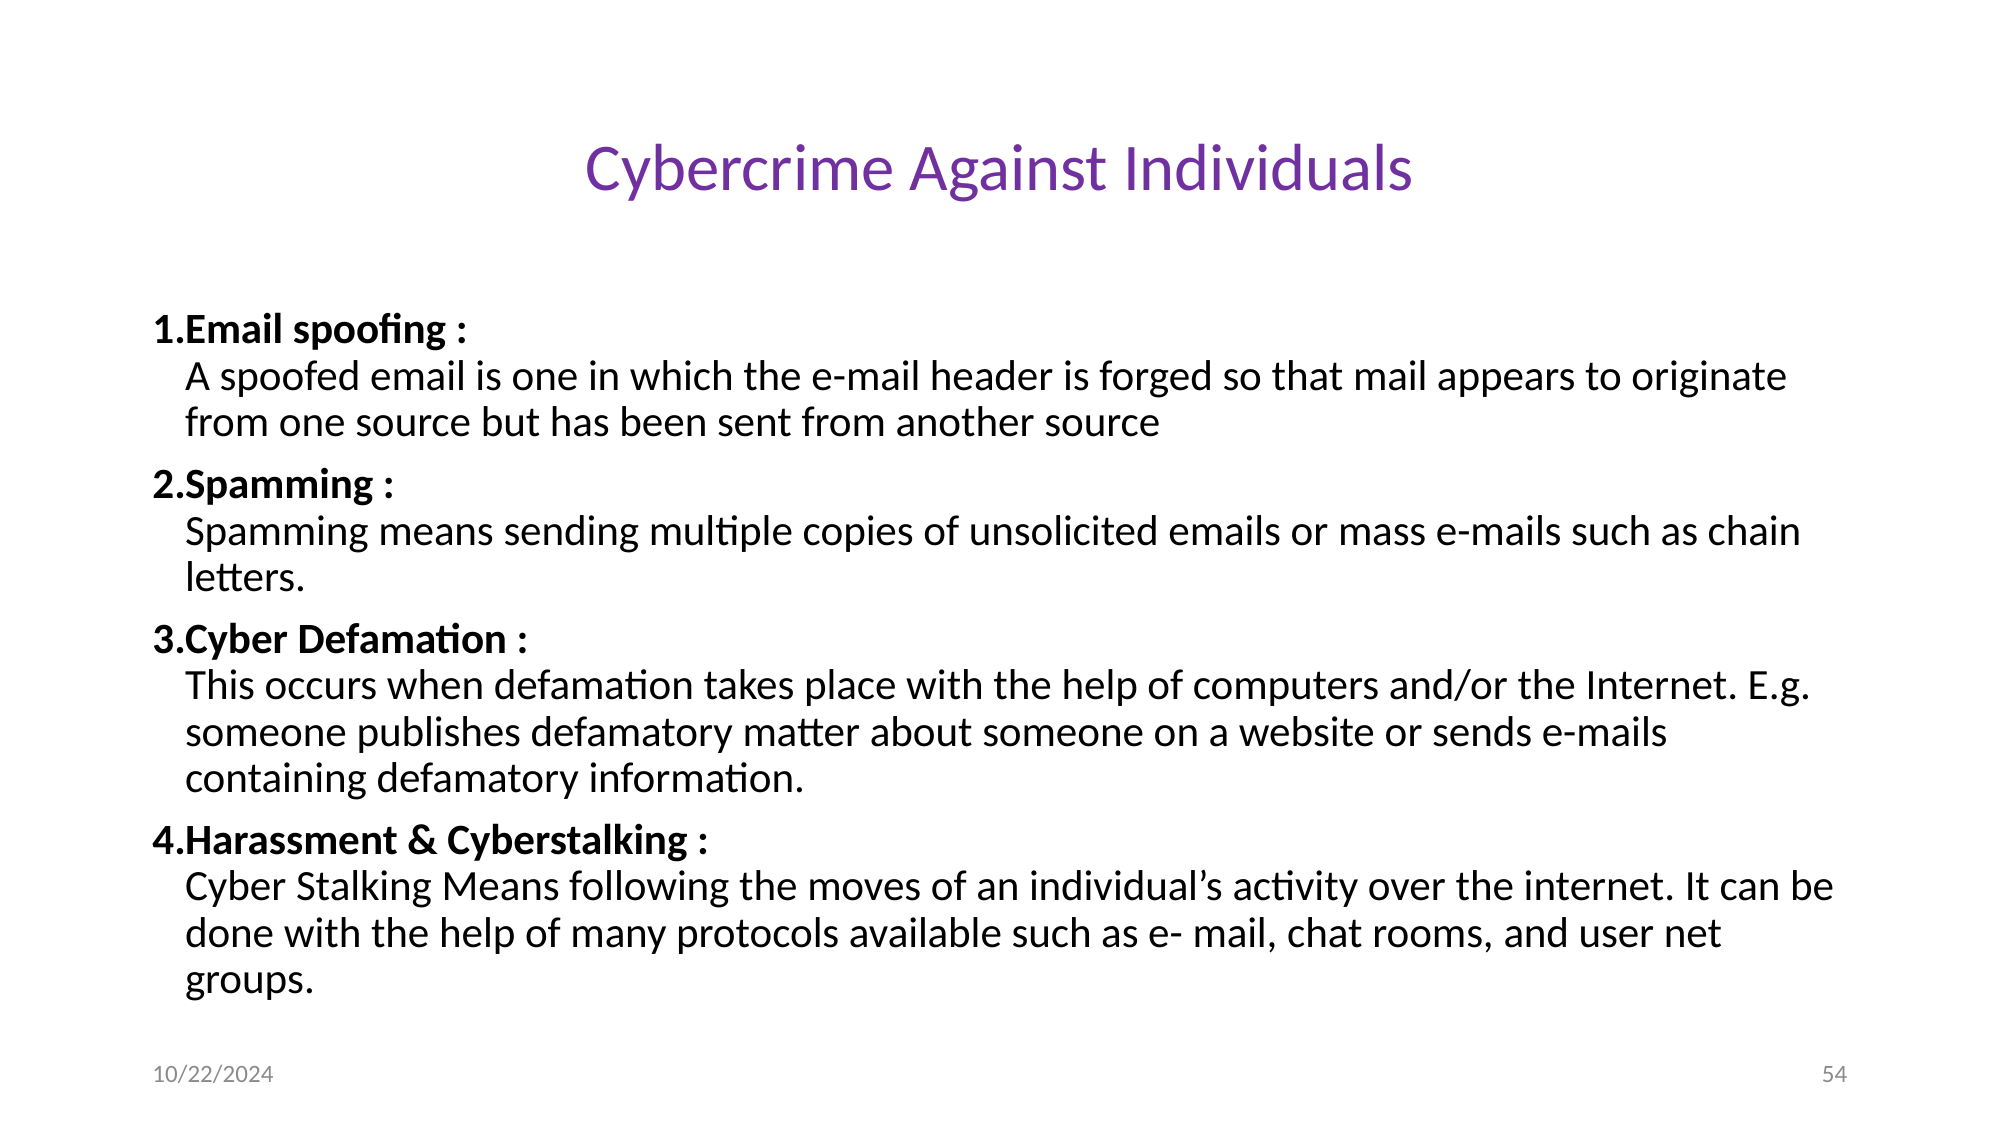

# Cybercrime Against Individuals
Email spoofing :
A spoofed email is one in which the e-mail header is forged so that mail appears to originate from one source but has been sent from another source
Spamming :
Spamming means sending multiple copies of unsolicited emails or mass e-mails such as chain letters.
Cyber Defamation :
This occurs when defamation takes place with the help of computers and/or the Internet. E.g. someone publishes defamatory matter about someone on a website or sends e-mails containing defamatory information.
Harassment & Cyberstalking :
Cyber Stalking Means following the moves of an individual’s activity over the internet. It can be done with the help of many protocols available such as e- mail, chat rooms, and user net groups.

10/22/2024
54